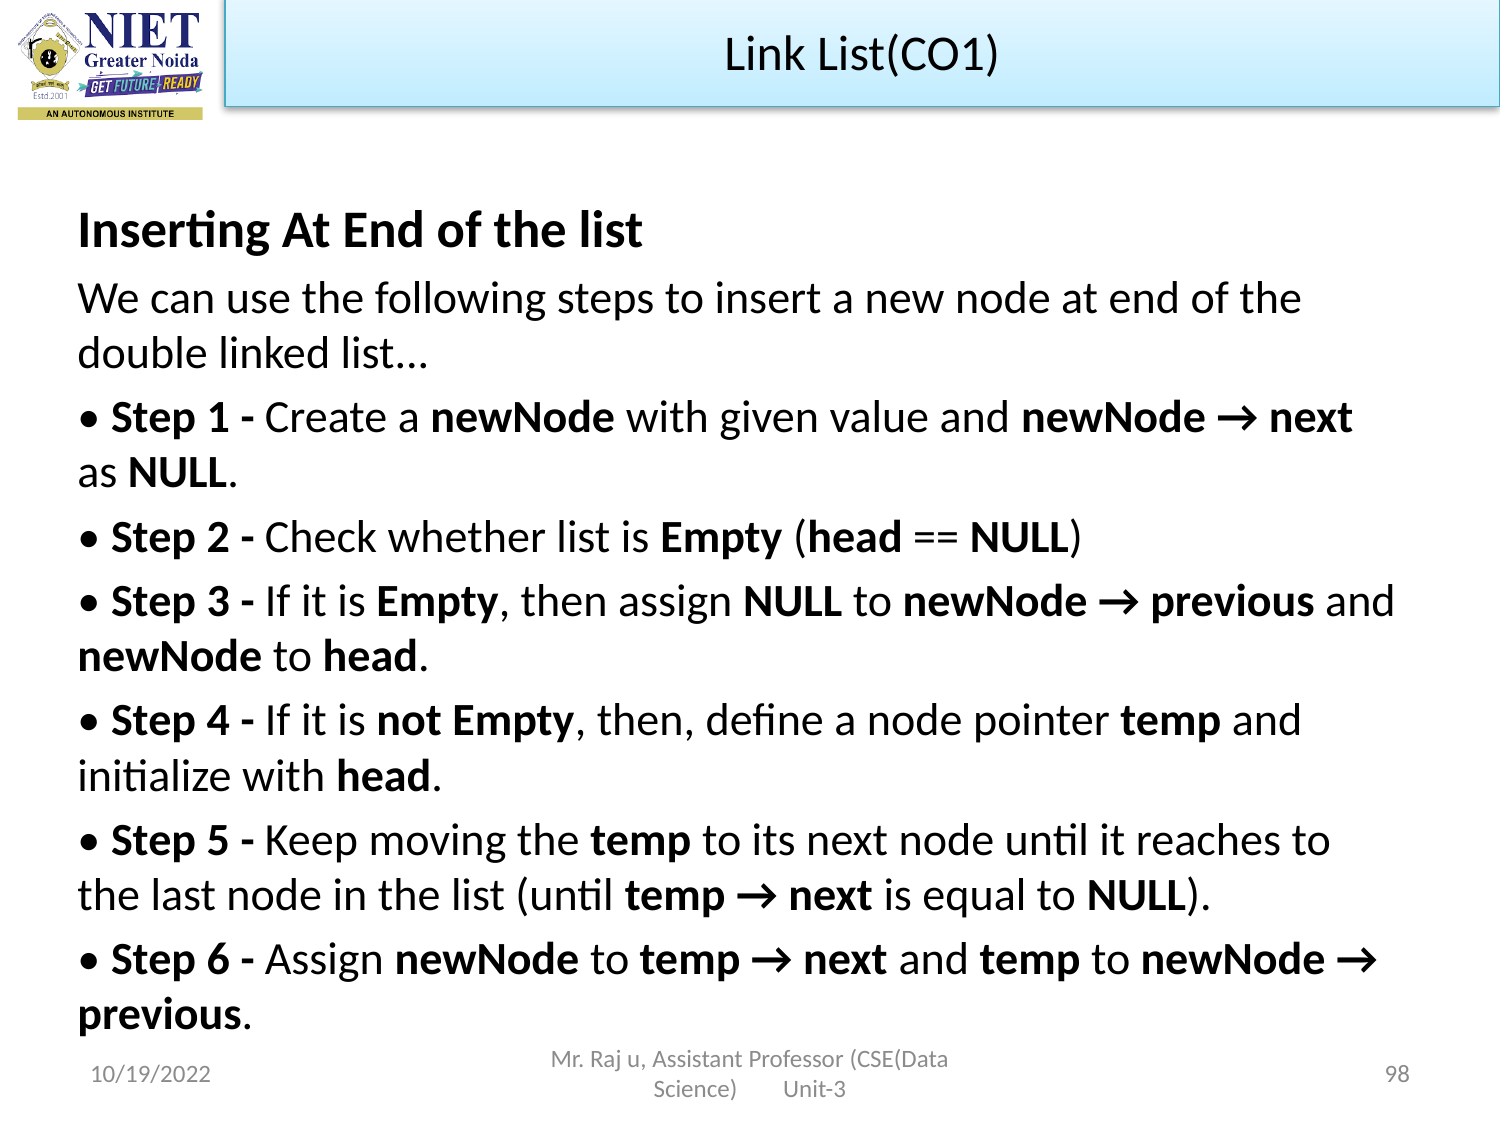

Link List(CO1)
Inserting At End of the list
We can use the following steps to insert a new node at end of the double linked list...
• Step 1 - Create a newNode with given value and newNode → next as NULL.
• Step 2 - Check whether list is Empty (head == NULL)
• Step 3 - If it is Empty, then assign NULL to newNode → previous and newNode to head.
• Step 4 - If it is not Empty, then, define a node pointer temp and initialize with head.
• Step 5 - Keep moving the temp to its next node until it reaches to the last node in the list (until temp → next is equal to NULL).
• Step 6 - Assign newNode to temp → next and temp to newNode → previous.

10/19/2022
Mr. Raj u, Assistant Professor (CSE(Data Science)        Unit-3
98